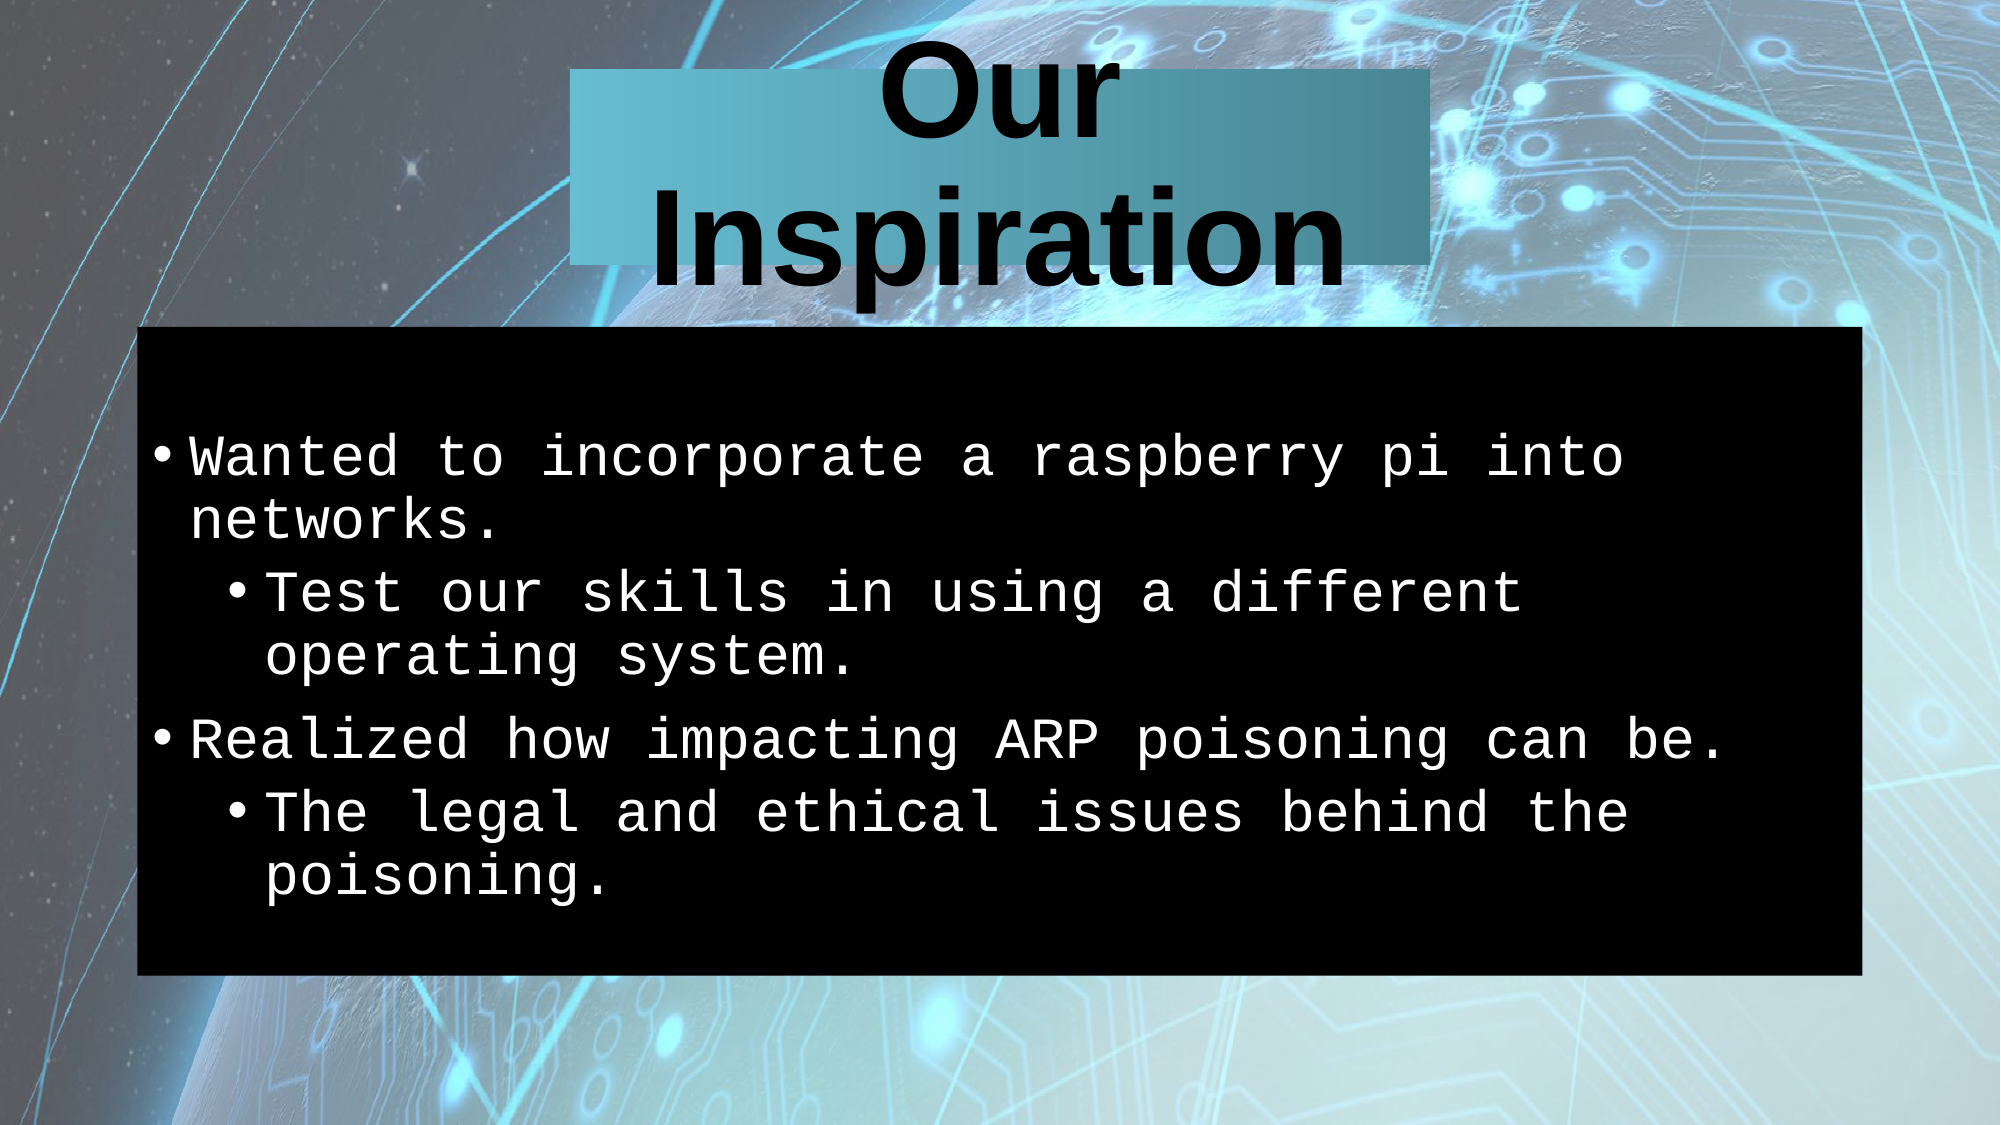

# Our Inspiration

Wanted to incorporate a raspberry pi into networks.
Test our skills in using a different operating system.
Realized how impacting ARP poisoning can be.
The legal and ethical issues behind the poisoning.